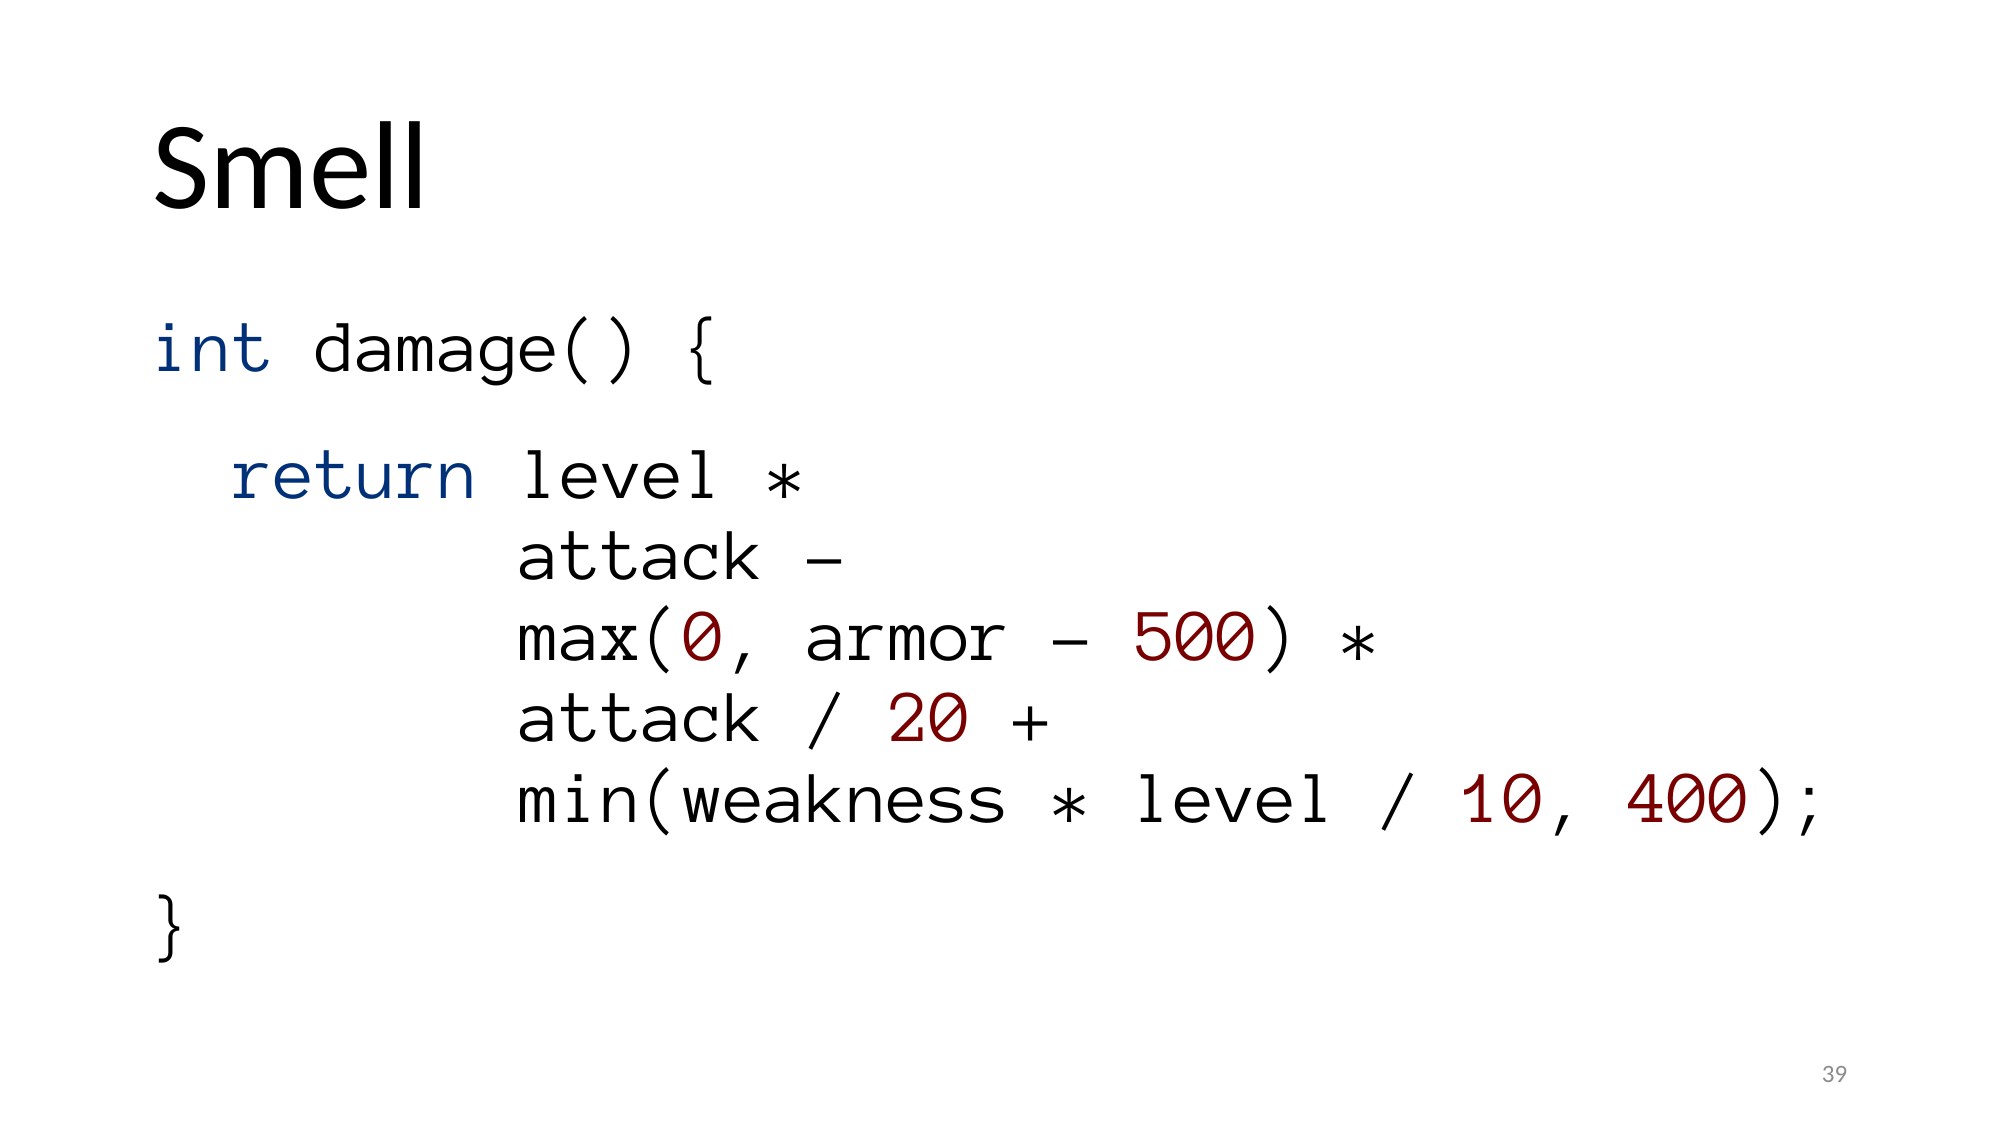

# Smell
int damage() {
  return level *
         attack -
         max(0, armor - 500) *
         attack / 20 +
         min(weakness * level / 10, 400);
}
39